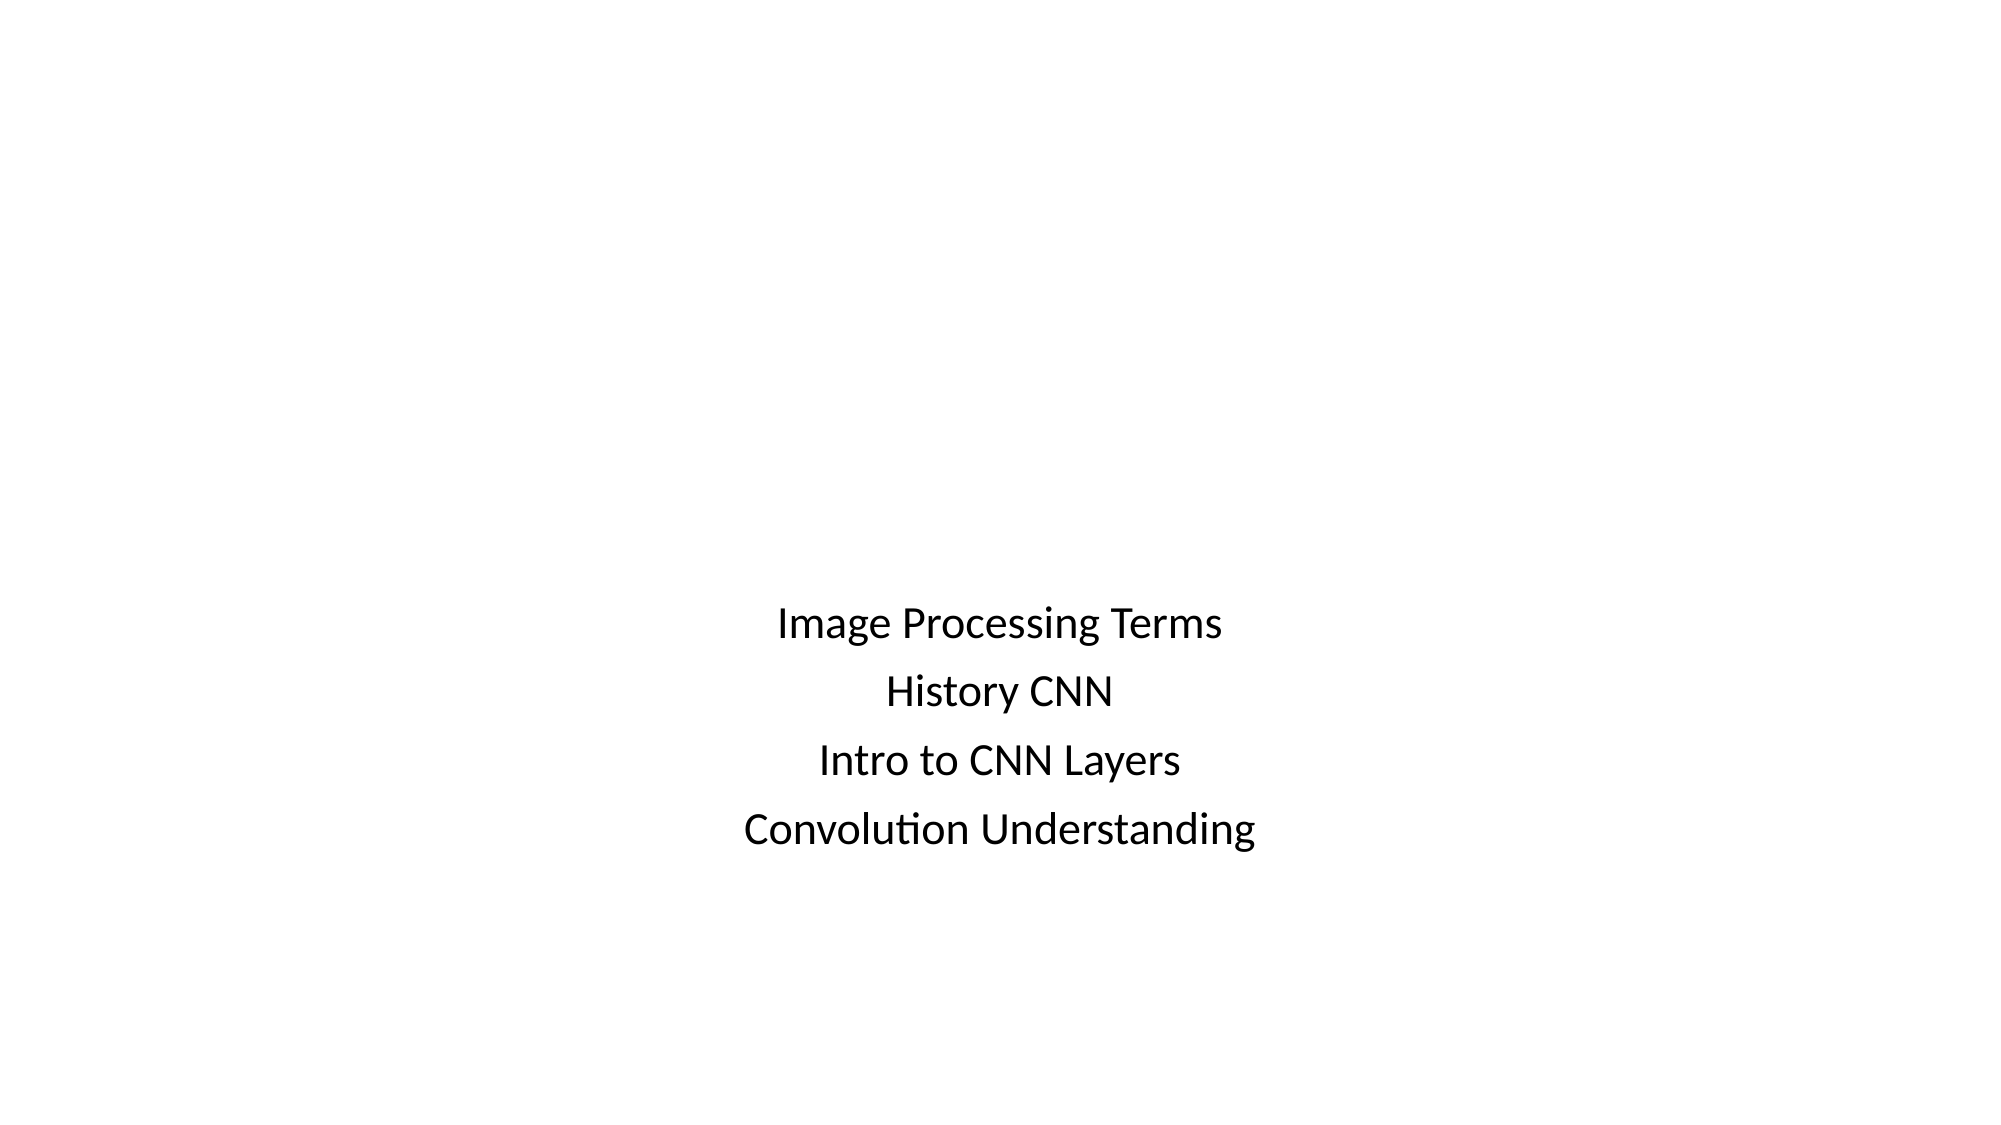

Image Processing Terms
History CNN
Intro to CNN Layers
Convolution Understanding